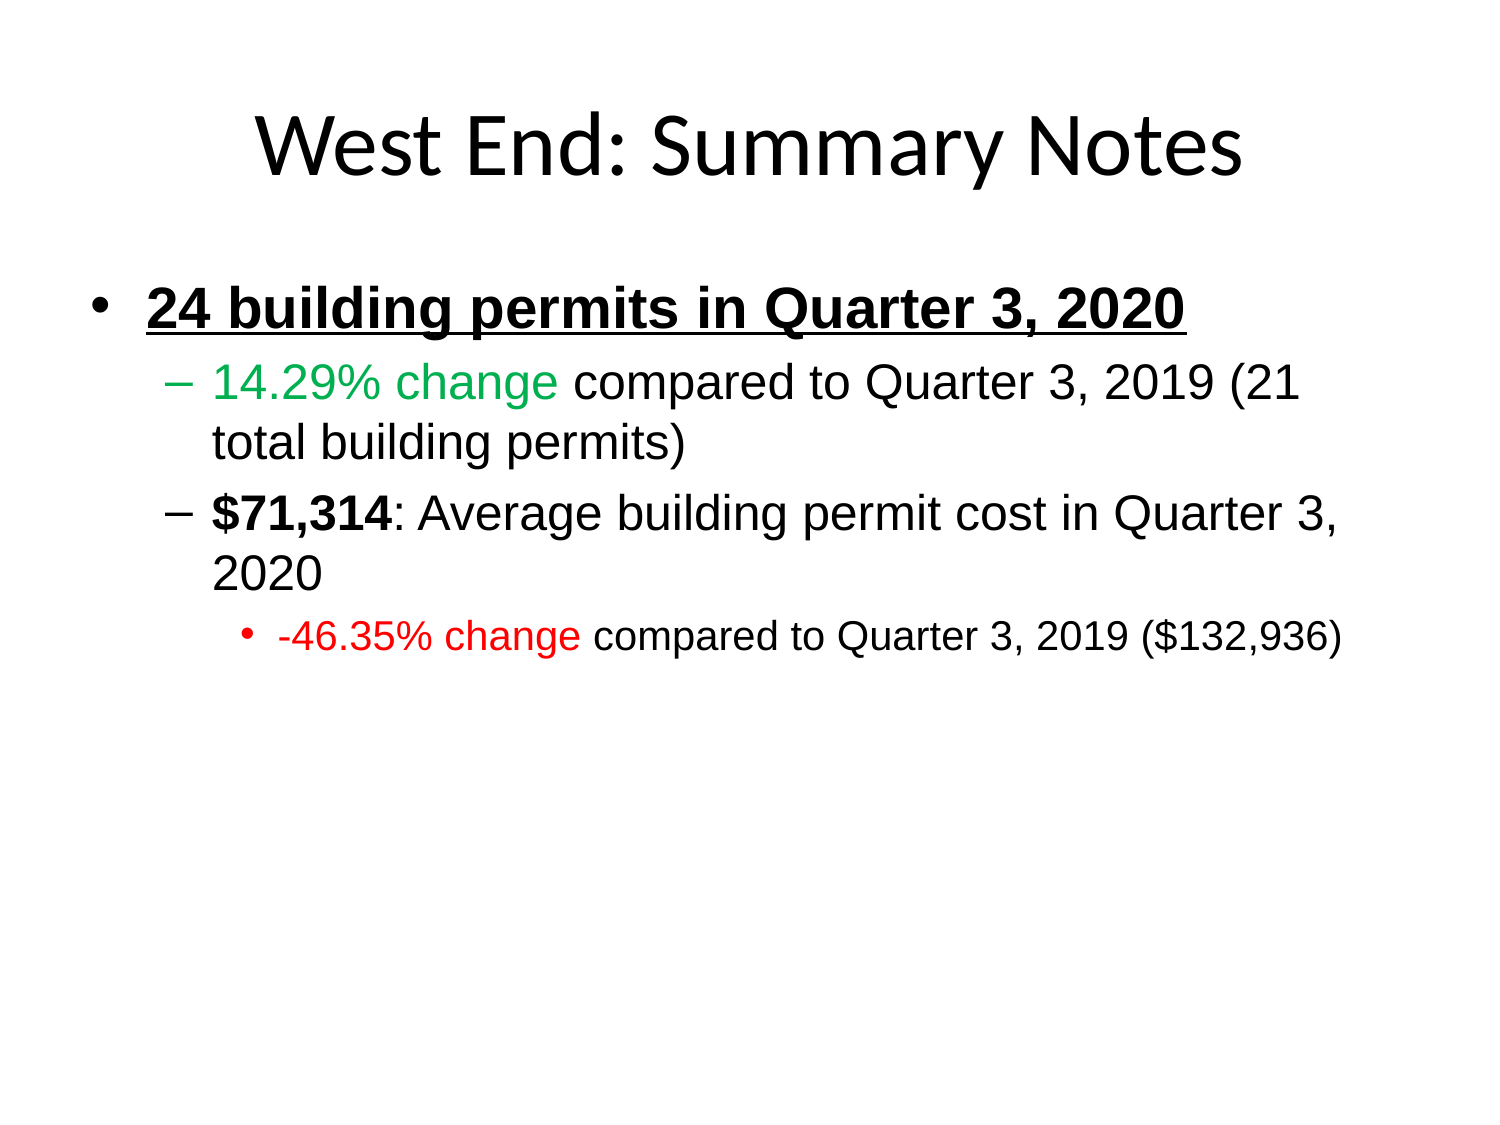

# West End: Summary Notes
24 building permits in Quarter 3, 2020
14.29% change compared to Quarter 3, 2019 (21 total building permits)
$71,314: Average building permit cost in Quarter 3, 2020
-46.35% change compared to Quarter 3, 2019 ($132,936)